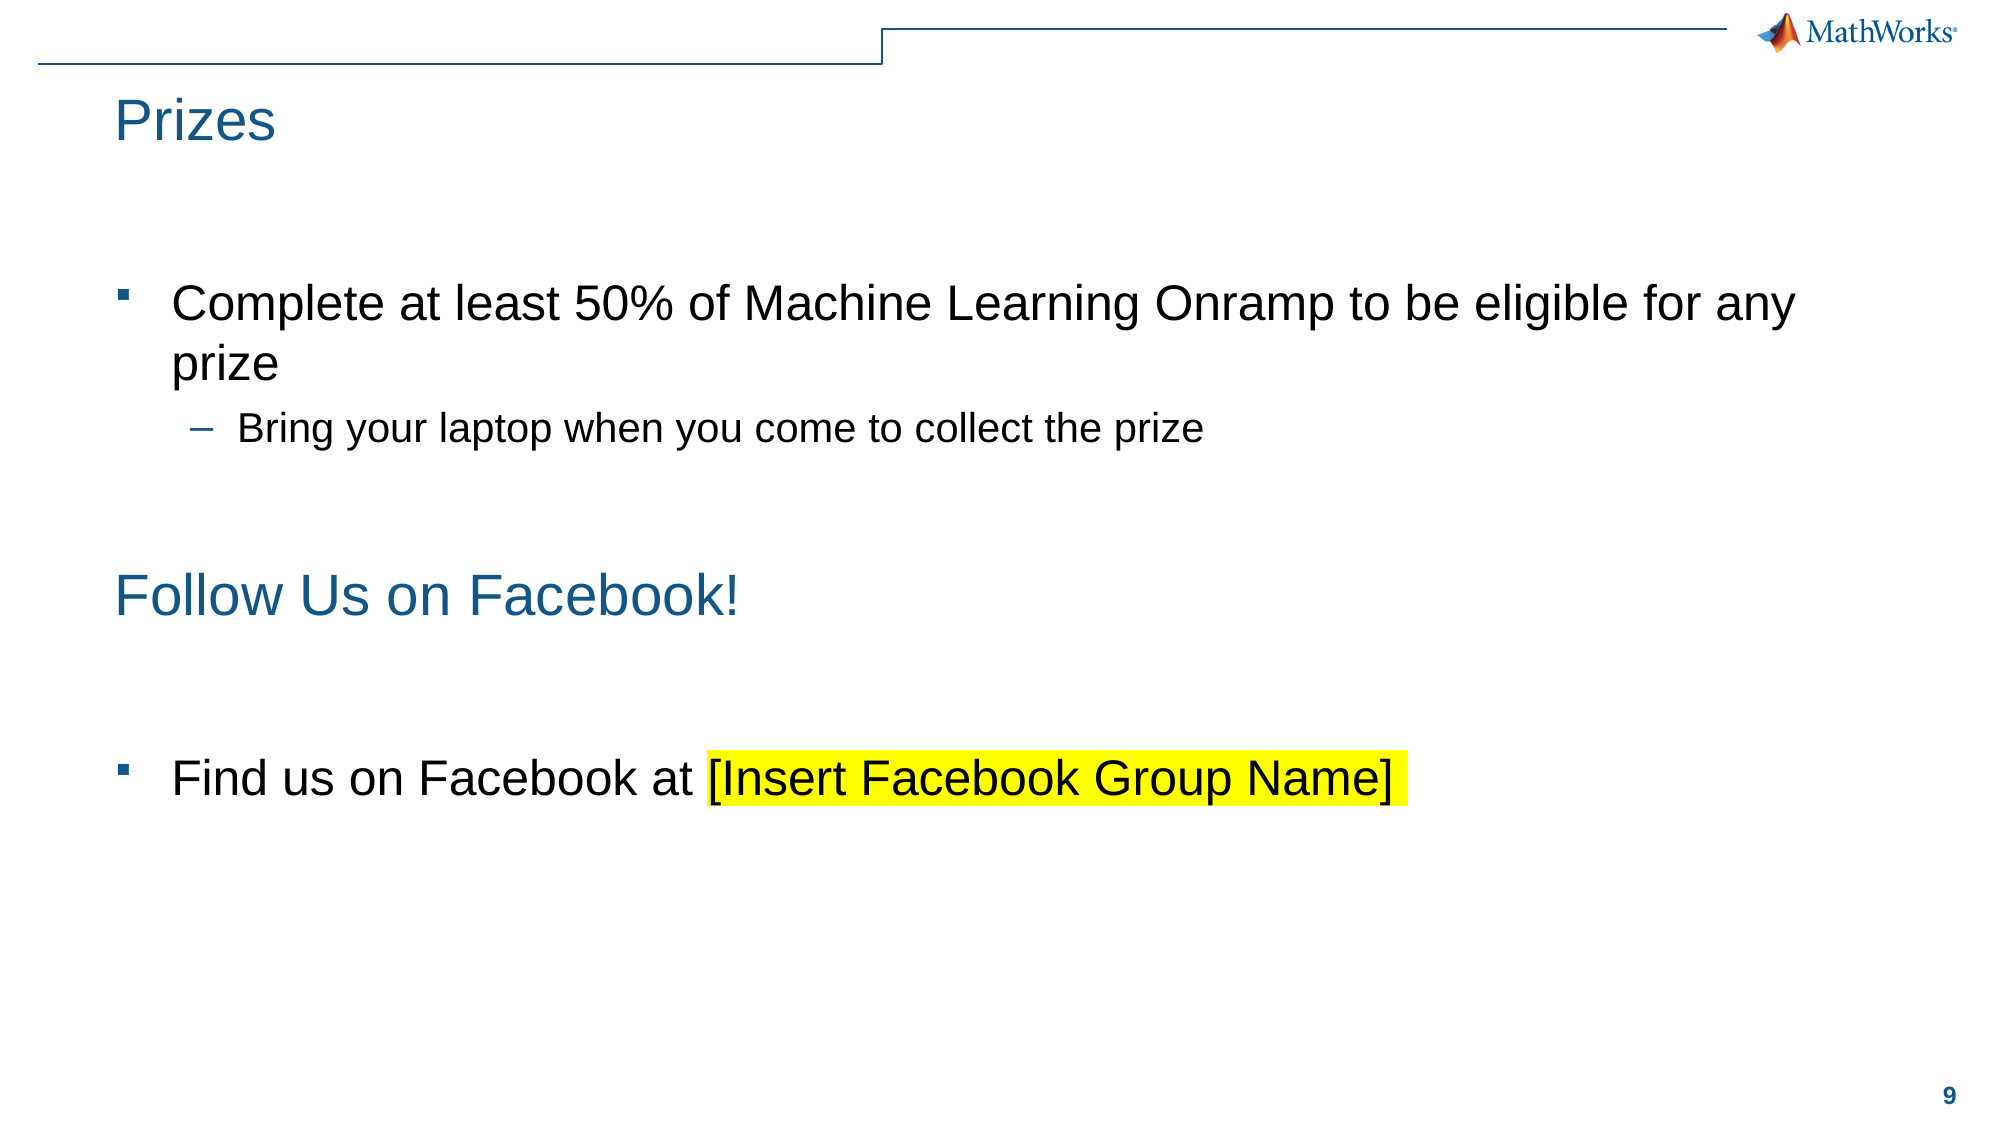

# Prizes
Complete at least 50% of Machine Learning Onramp to be eligible for any prize
Bring your laptop when you come to collect the prize

Follow Us on Facebook!
Find us on Facebook at [Insert Facebook Group Name]